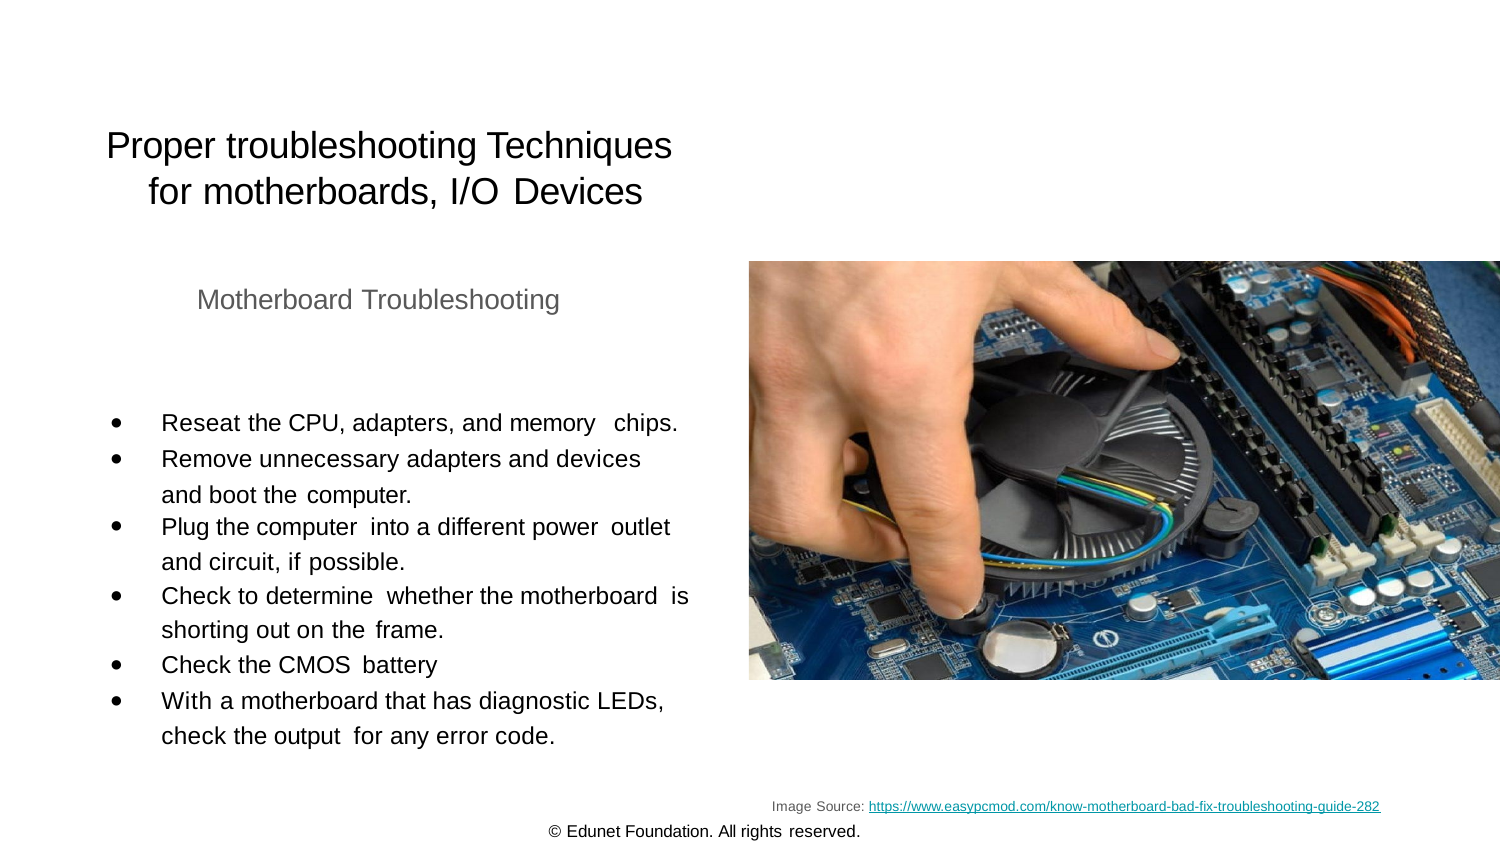

# Proper troubleshooting Techniques  for motherboards, I/O Devices

Motherboard Troubleshooting
Reseat the CPU, adapters, and memory  chips.
Remove unnecessary adapters and devices  and boot the computer.
Plug the computer  into a different power outlet
and circuit, if possible.
Check to determine  whether the motherboard is
shorting out on the frame.
Check the CMOS battery
With a motherboard that has diagnostic LEDs,  check the output  for any error code.
Image Source: https://www.easypcmod.com/know-motherboard-bad-fix-troubleshooting-guide-282
© Edunet Foundation. All rights reserved.